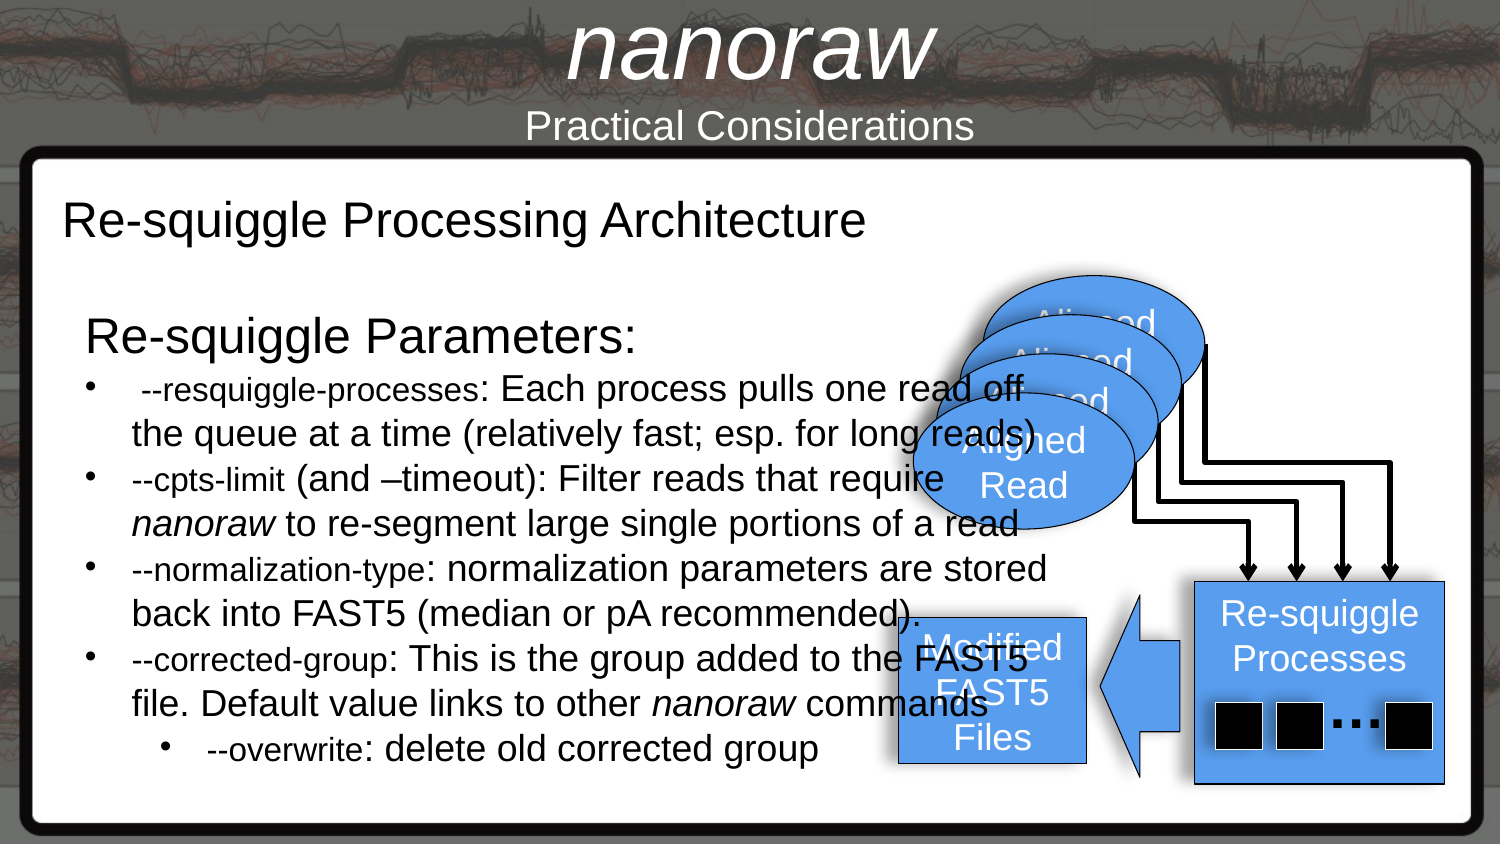

nanoraw
Practical Considerations
Re-squiggle Processing Architecture
Aligned Read
Aligned Read
Aligned Read
Aligned Read
Re-squiggle Processes
…

Modified
FAST5 Files
Re-squiggle Parameters:
 --resquiggle-processes: Each process pulls one read off the queue at a time (relatively fast; esp. for long reads)
--cpts-limit (and –timeout): Filter reads that require nanoraw to re-segment large single portions of a read
--normalization-type: normalization parameters are stored back into FAST5 (median or pA recommended).
--corrected-group: This is the group added to the FAST5 file. Default value links to other nanoraw commands
--overwrite: delete old corrected group